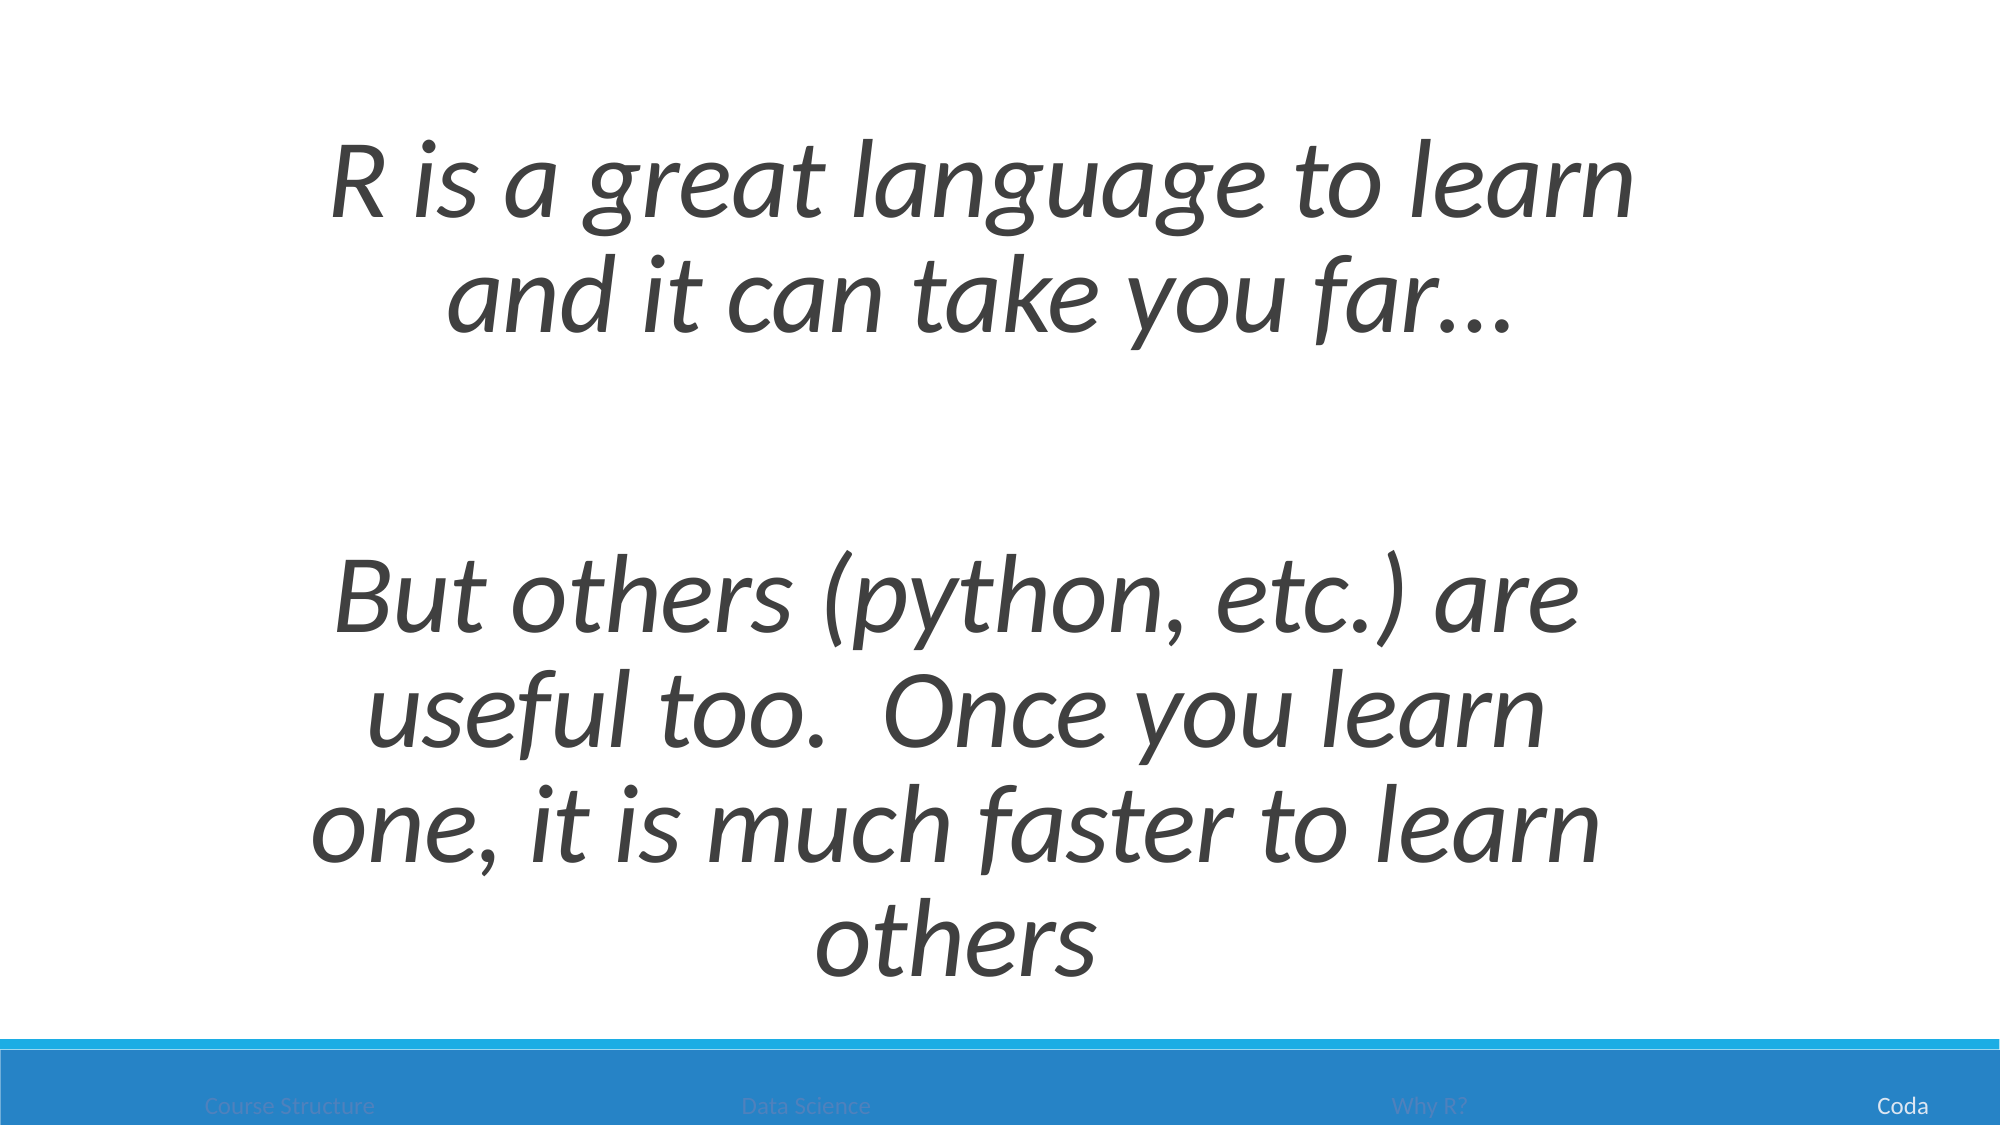

R is a great language to learn and it can take you far…
But others (python, etc.) are useful too.  Once you learn one, it is much faster to learn others
Course Structure
Data Science
Why R?

Coda